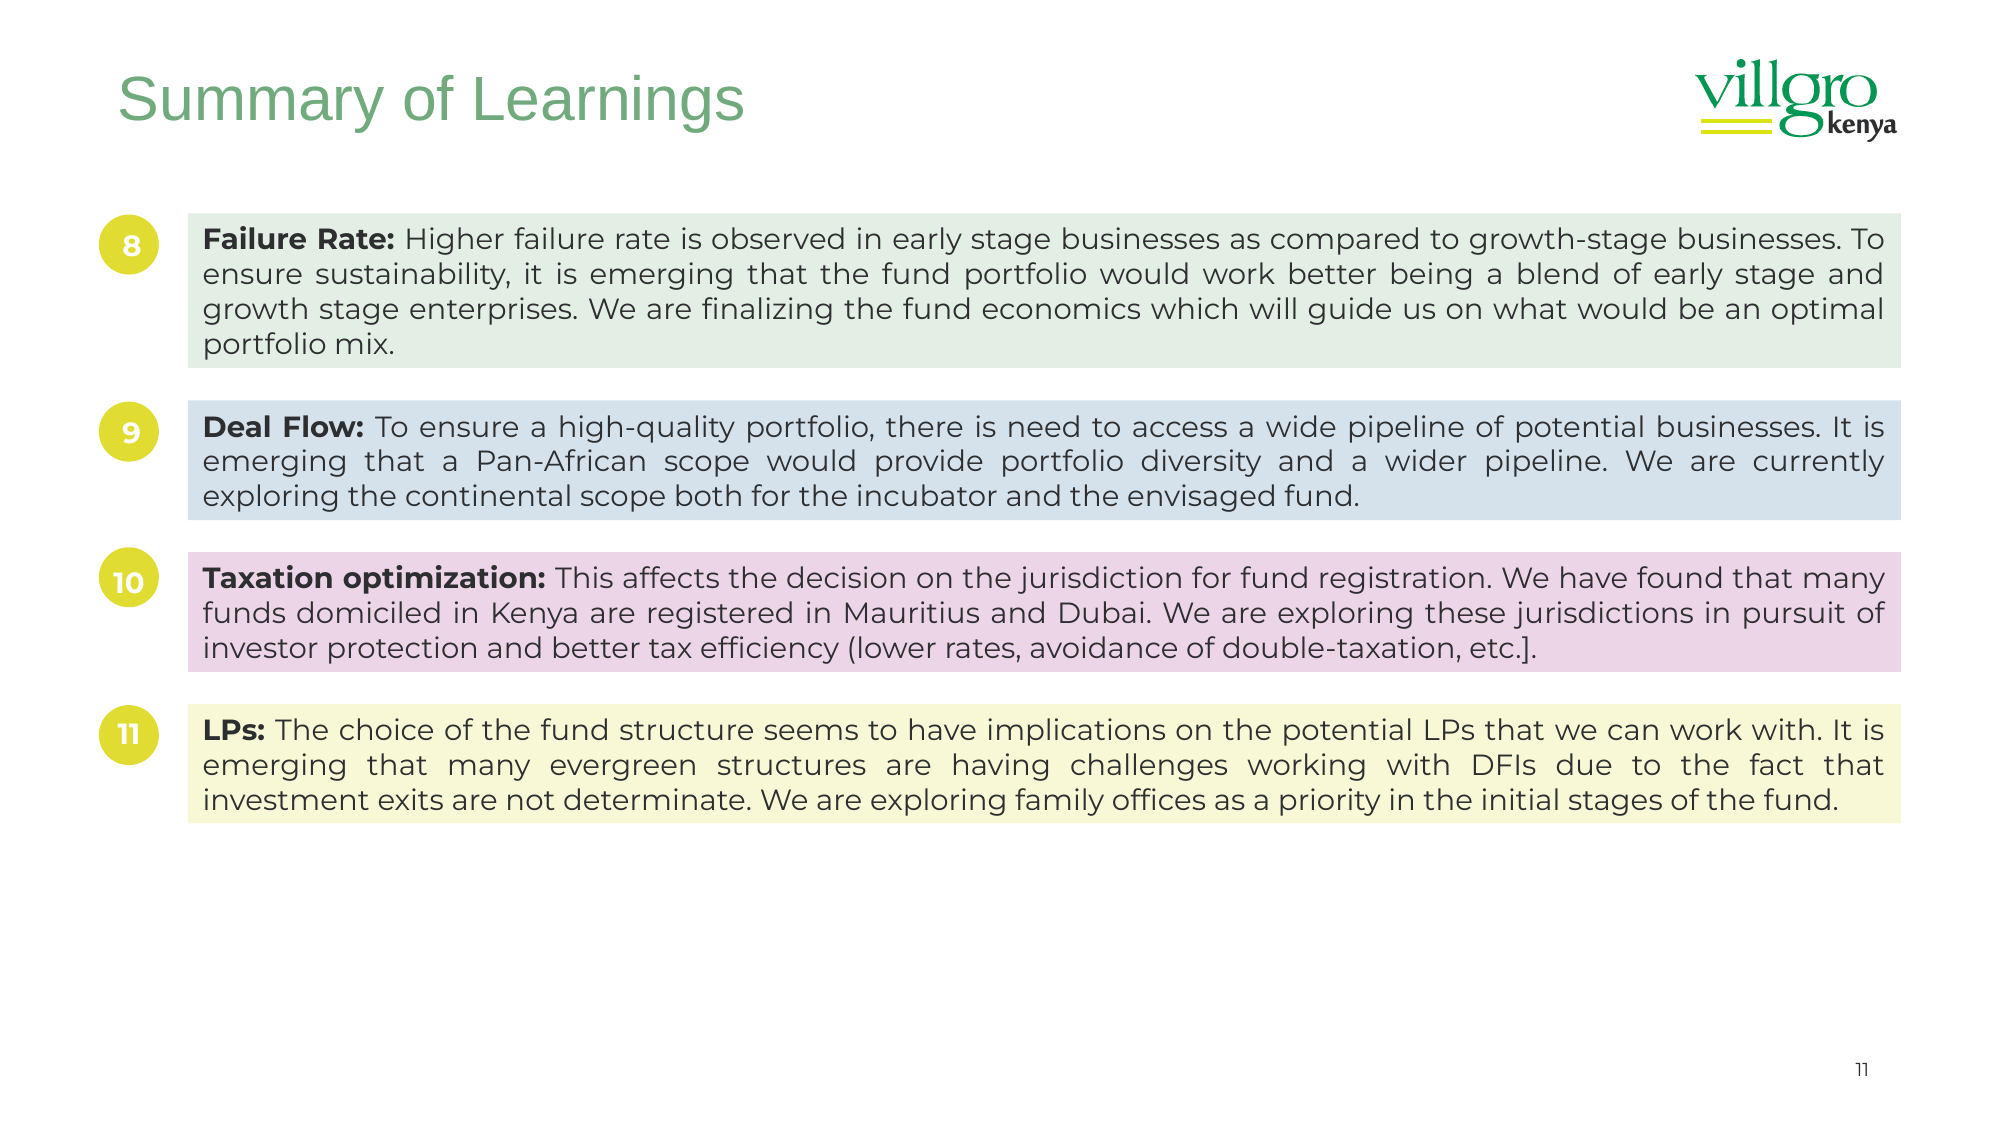

# Summary of Learnings
Failure Rate: Higher failure rate is observed in early stage businesses as compared to growth-stage businesses. To ensure sustainability, it is emerging that the fund portfolio would work better being a blend of early stage and growth stage enterprises. We are finalizing the fund economics which will guide us on what would be an optimal portfolio mix.
8
Deal Flow: To ensure a high-quality portfolio, there is need to access a wide pipeline of potential businesses. It is emerging that a Pan-African scope would provide portfolio diversity and a wider pipeline. We are currently exploring the continental scope both for the incubator and the envisaged fund.
9

Taxation optimization: This affects the decision on the jurisdiction for fund registration. We have found that many funds domiciled in Kenya are registered in Mauritius and Dubai. We are exploring these jurisdictions in pursuit of investor protection and better tax efficiency (lower rates, avoidance of double-taxation, etc.].
10
LPs: The choice of the fund structure seems to have implications on the potential LPs that we can work with. It is emerging that many evergreen structures are having challenges working with DFIs due to the fact that investment exits are not determinate. We are exploring family offices as a priority in the initial stages of the fund.

11
11